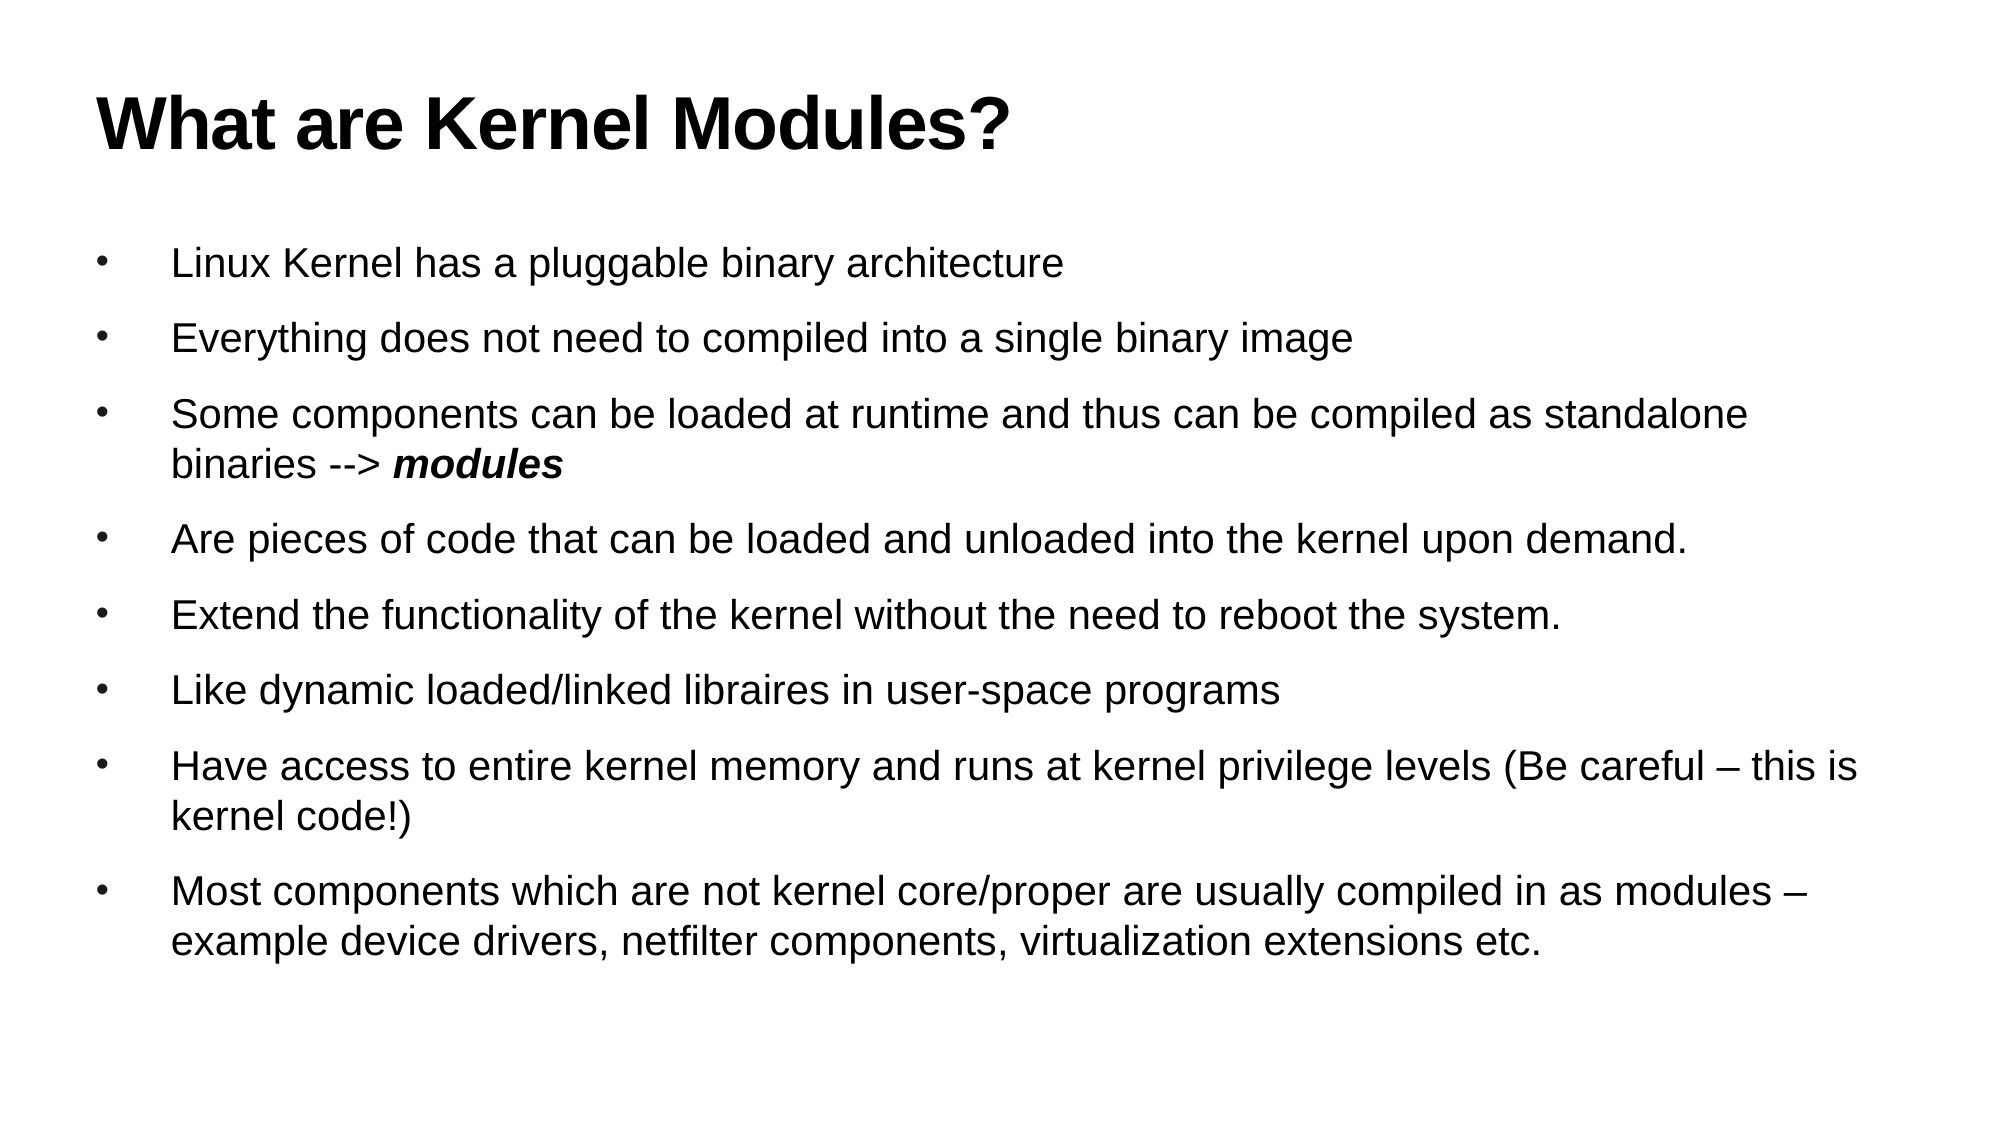

# What are Kernel Modules?
Linux Kernel has a pluggable binary architecture
Everything does not need to compiled into a single binary image
Some components can be loaded at runtime and thus can be compiled as standalone binaries --> modules
Are pieces of code that can be loaded and unloaded into the kernel upon demand.
Extend the functionality of the kernel without the need to reboot the system.
Like dynamic loaded/linked libraires in user-space programs
Have access to entire kernel memory and runs at kernel privilege levels (Be careful – this is kernel code!)
Most components which are not kernel core/proper are usually compiled in as modules – example device drivers, netfilter components, virtualization extensions etc.